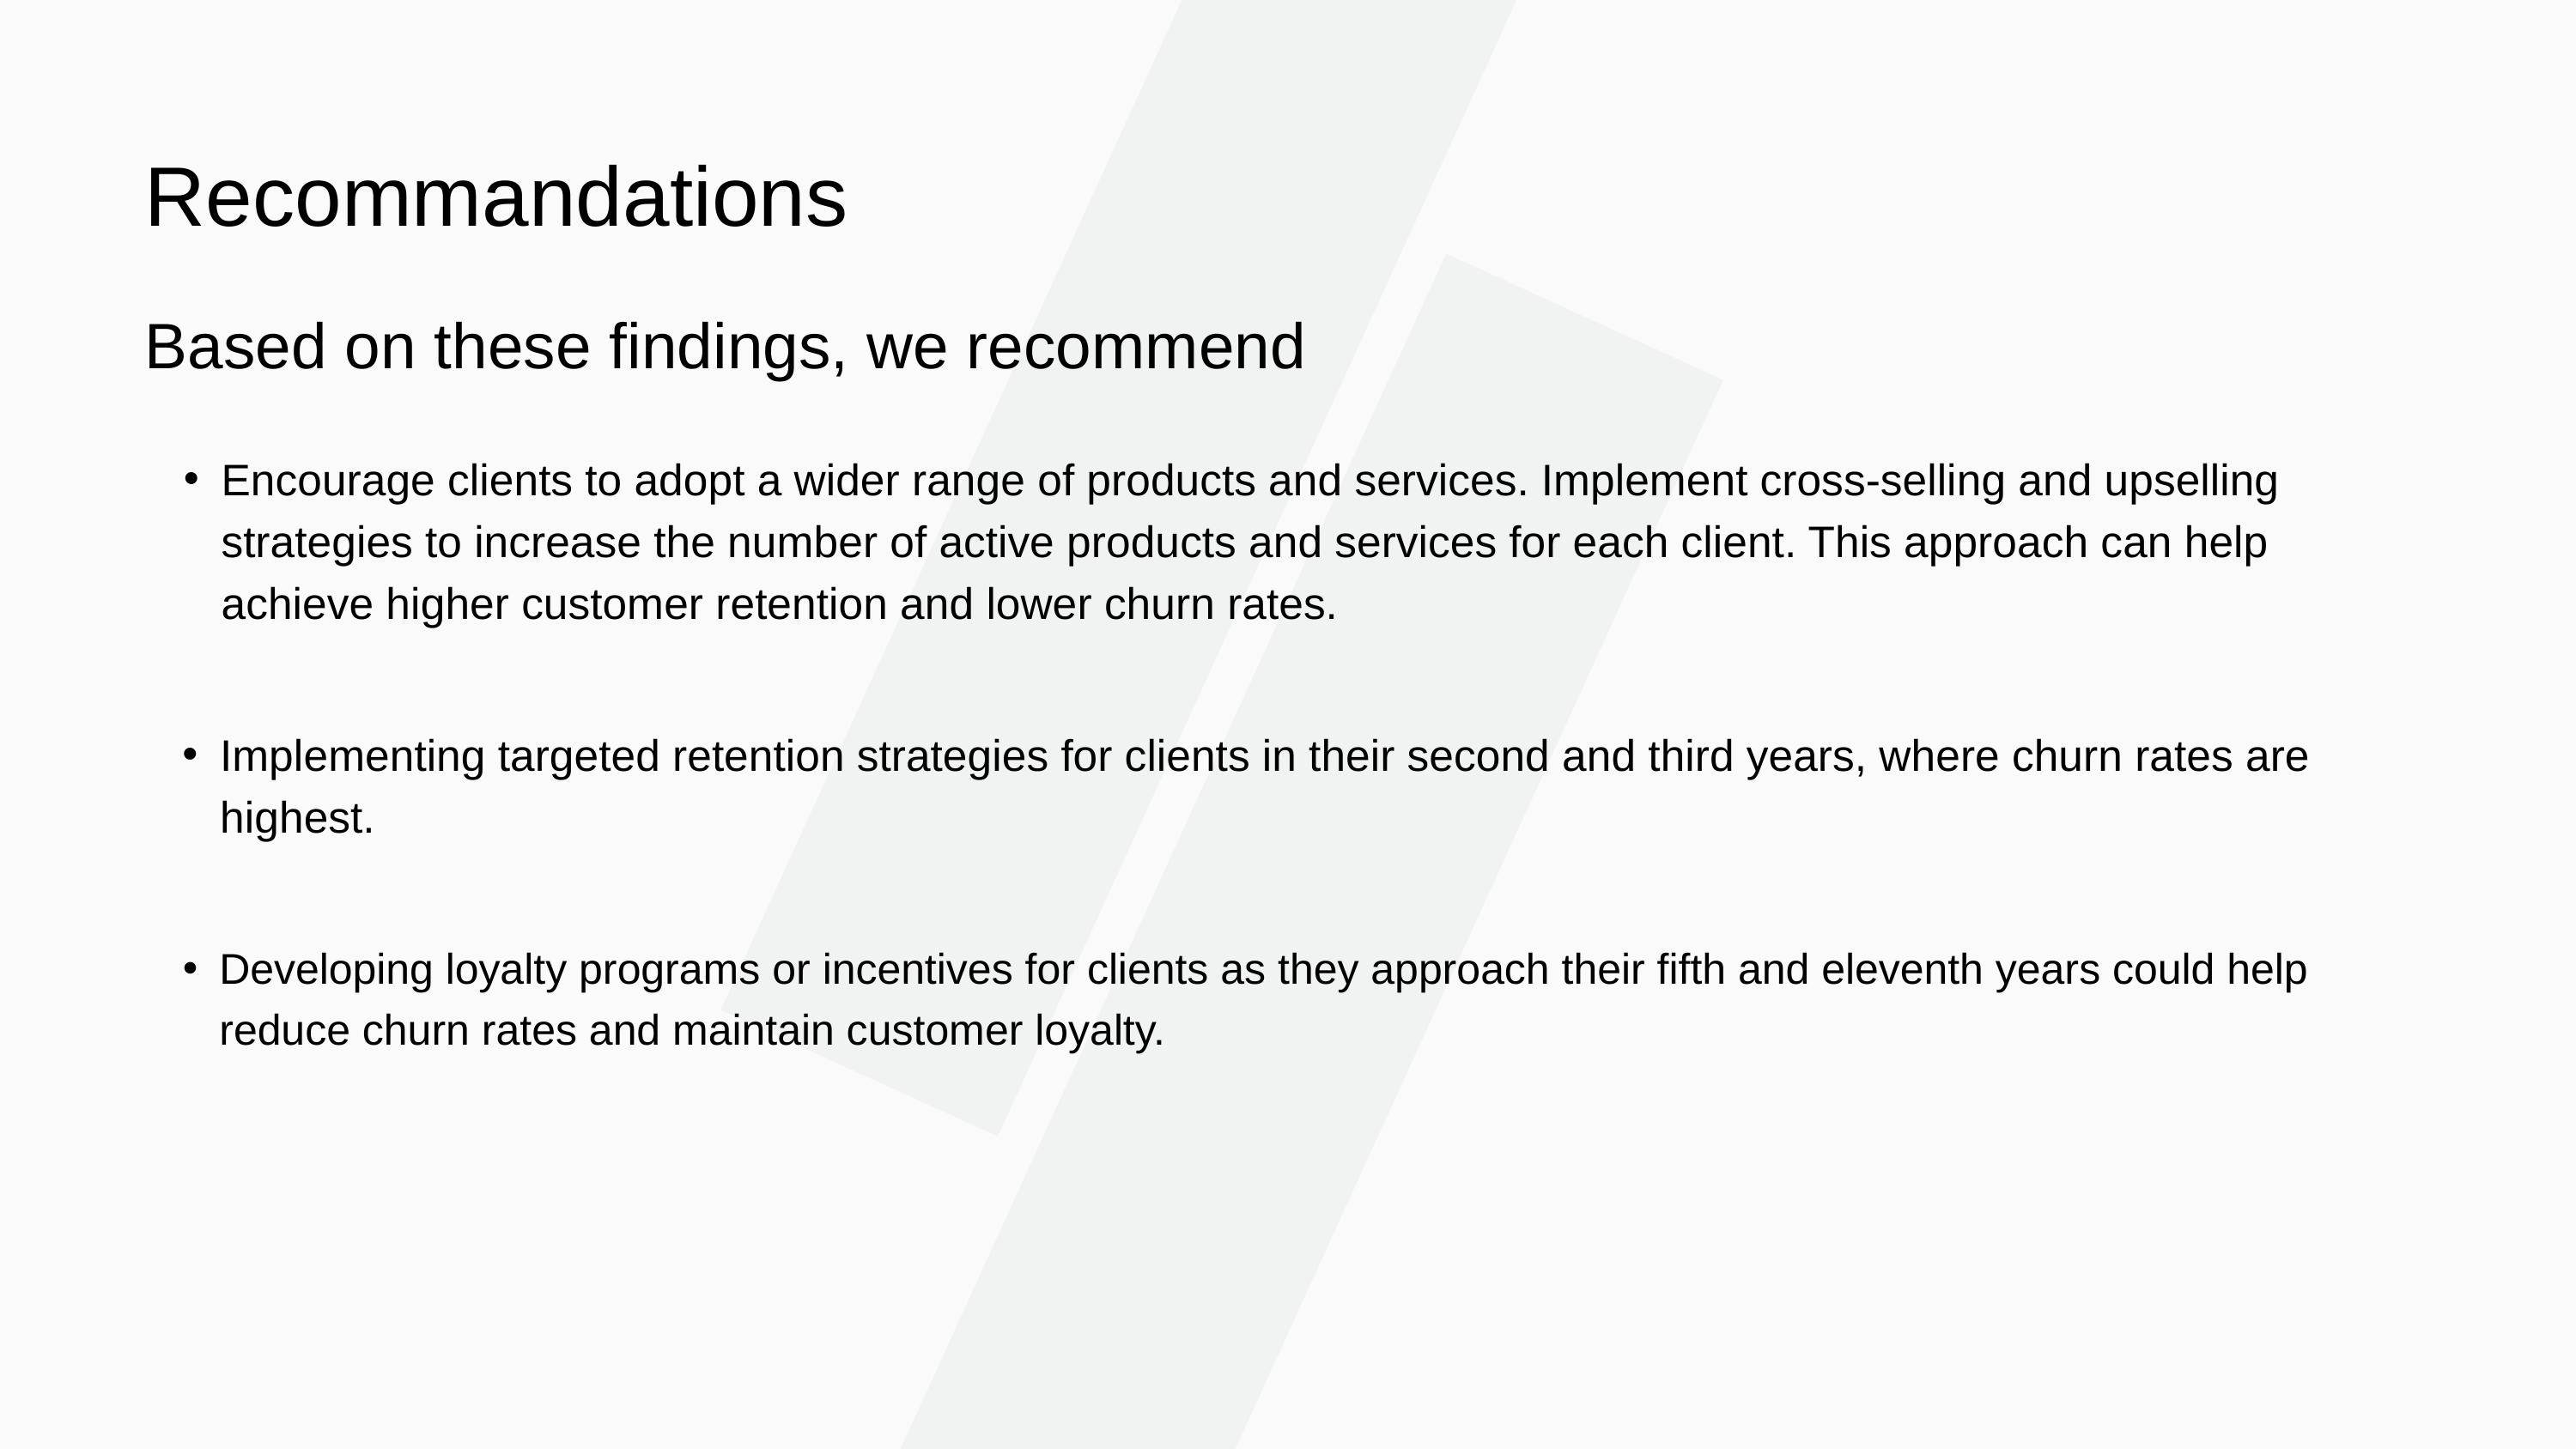

Recommandations

Based on these findings, we recommend
Encourage clients to adopt a wider range of products and services. Implement cross-selling and upselling strategies to increase the number of active products and services for each client. This approach can help achieve higher customer retention and lower churn rates.
Implementing targeted retention strategies for clients in their second and third years, where churn rates are highest.
Developing loyalty programs or incentives for clients as they approach their fifth and eleventh years could help reduce churn rates and maintain customer loyalty.